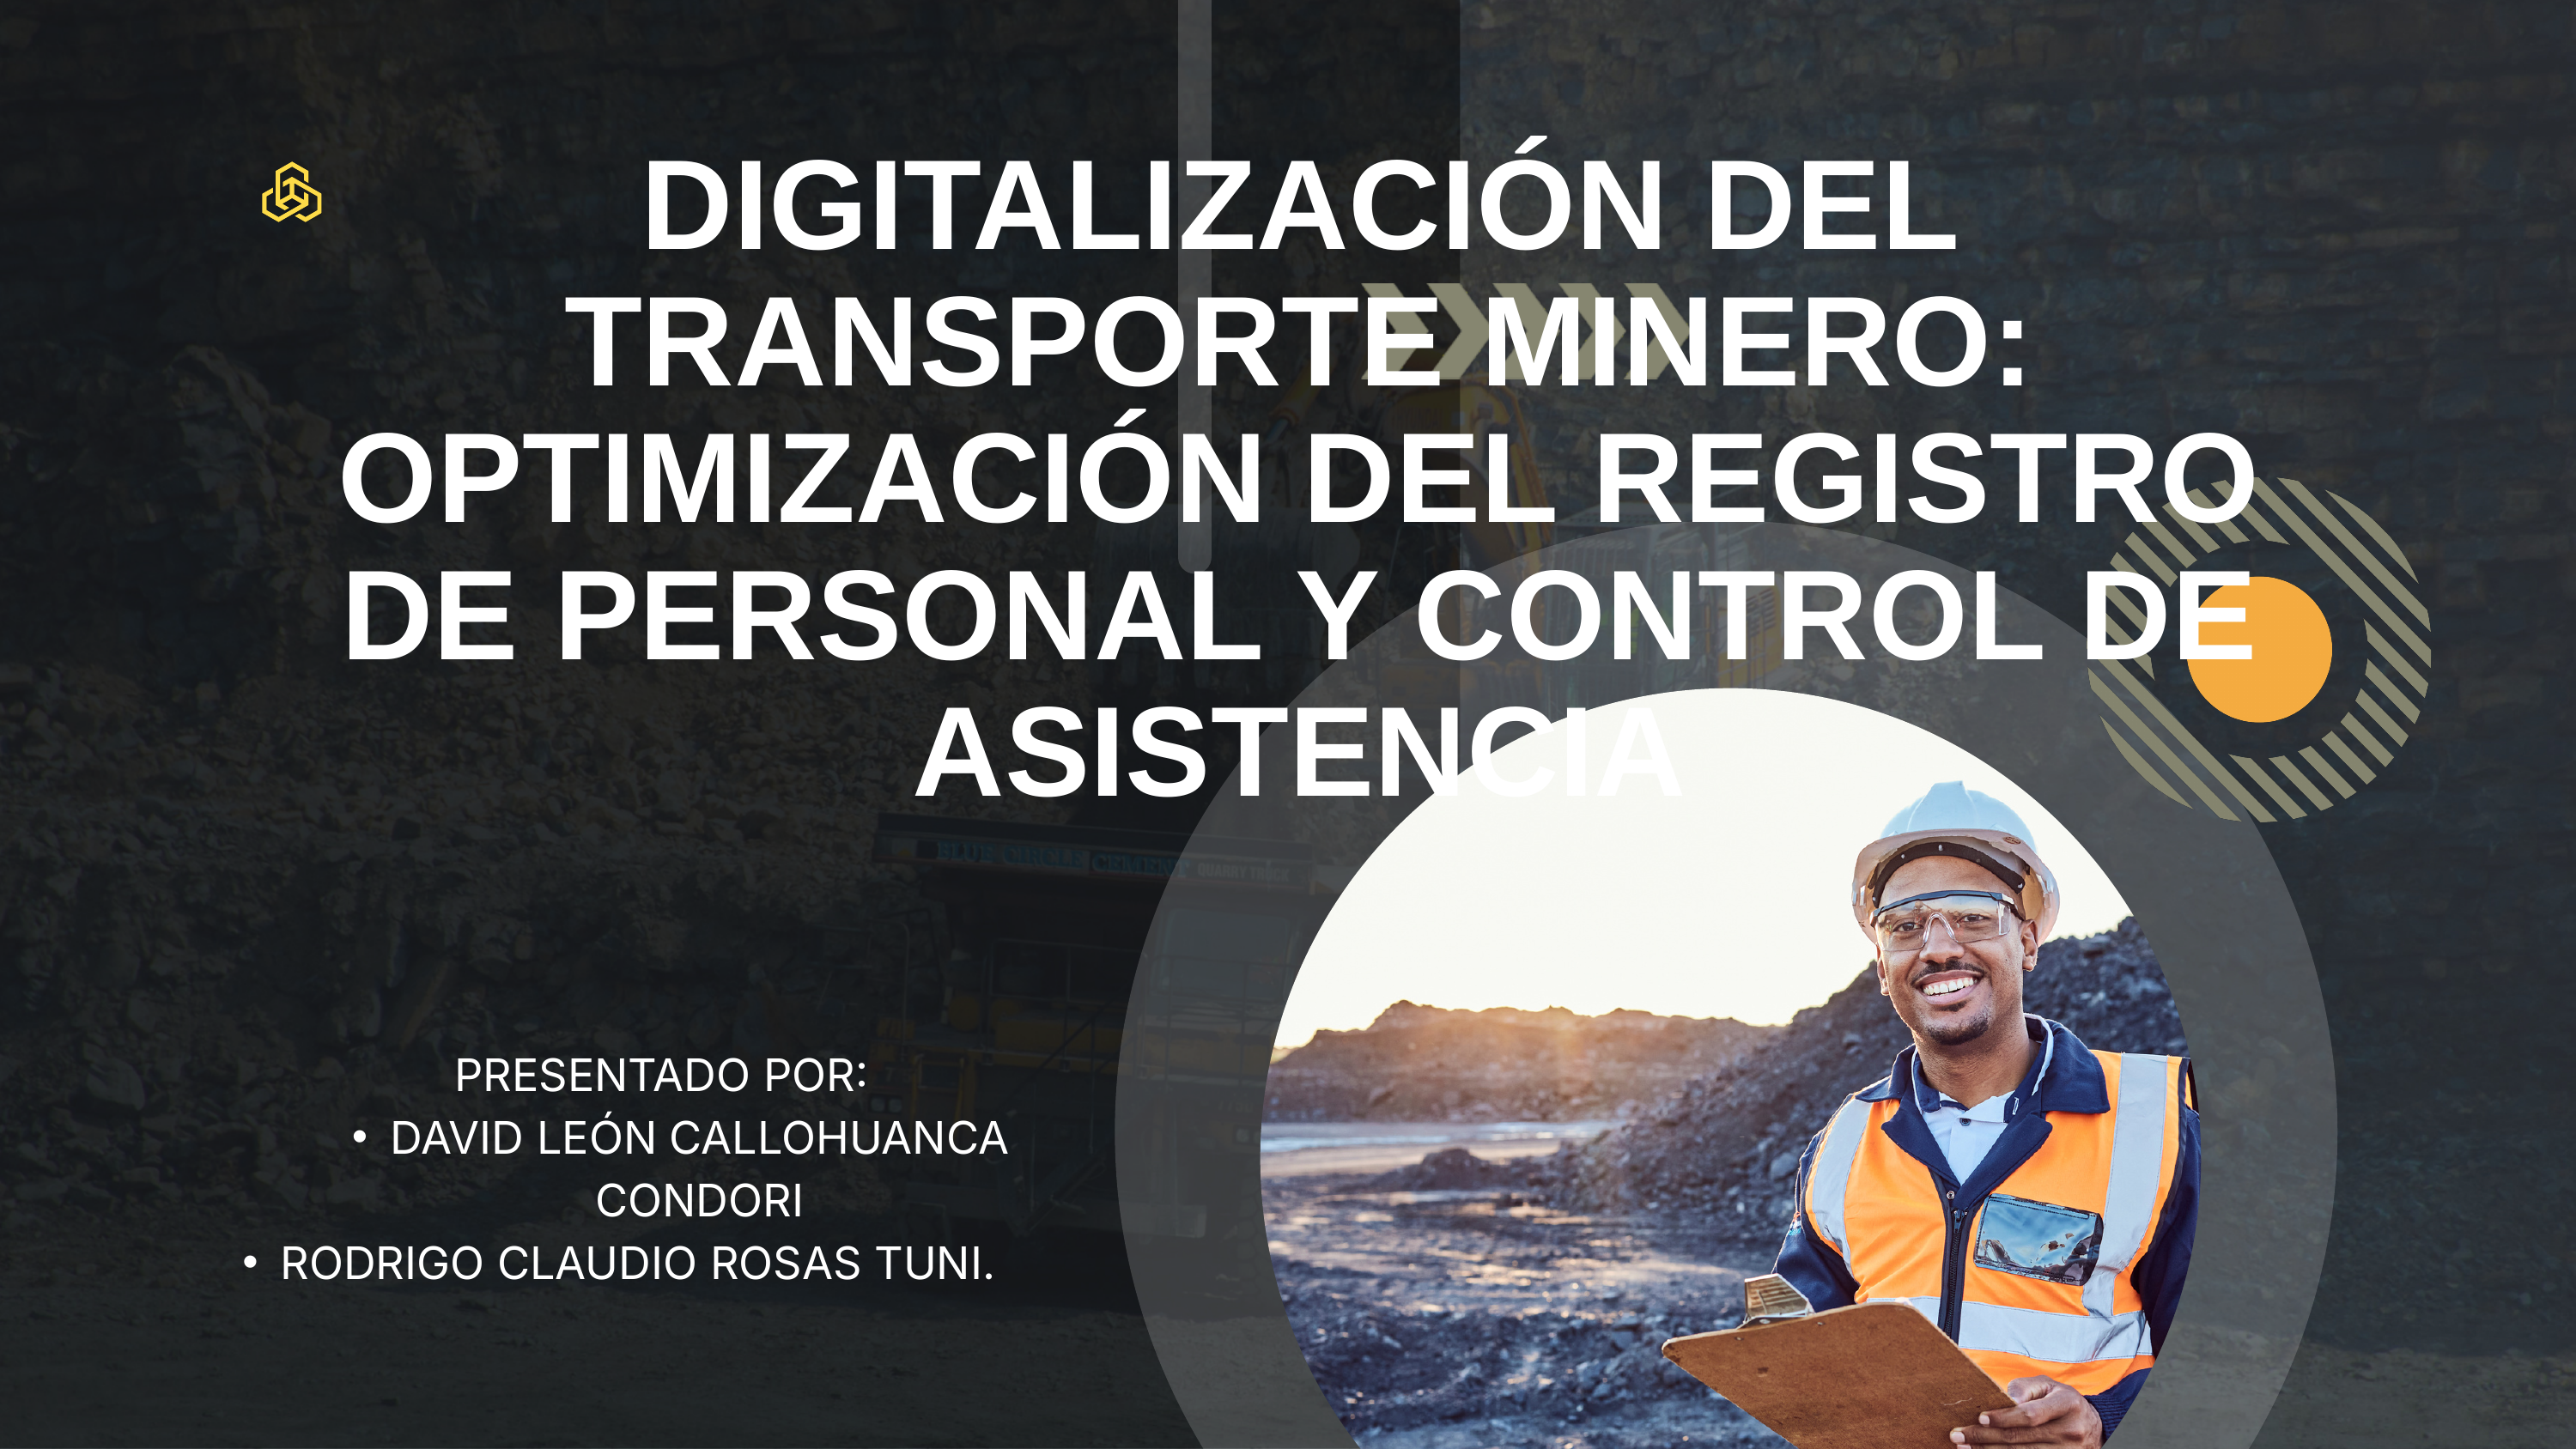

DIGITALIZACIÓN DEL TRANSPORTE MINERO: OPTIMIZACIÓN DEL REGISTRO DE PERSONAL Y CONTROL DE ASISTENCIA

PRESENTADO POR:
DAVID LEÓN CALLOHUANCA CONDORI
RODRIGO CLAUDIO ROSAS TUNI.